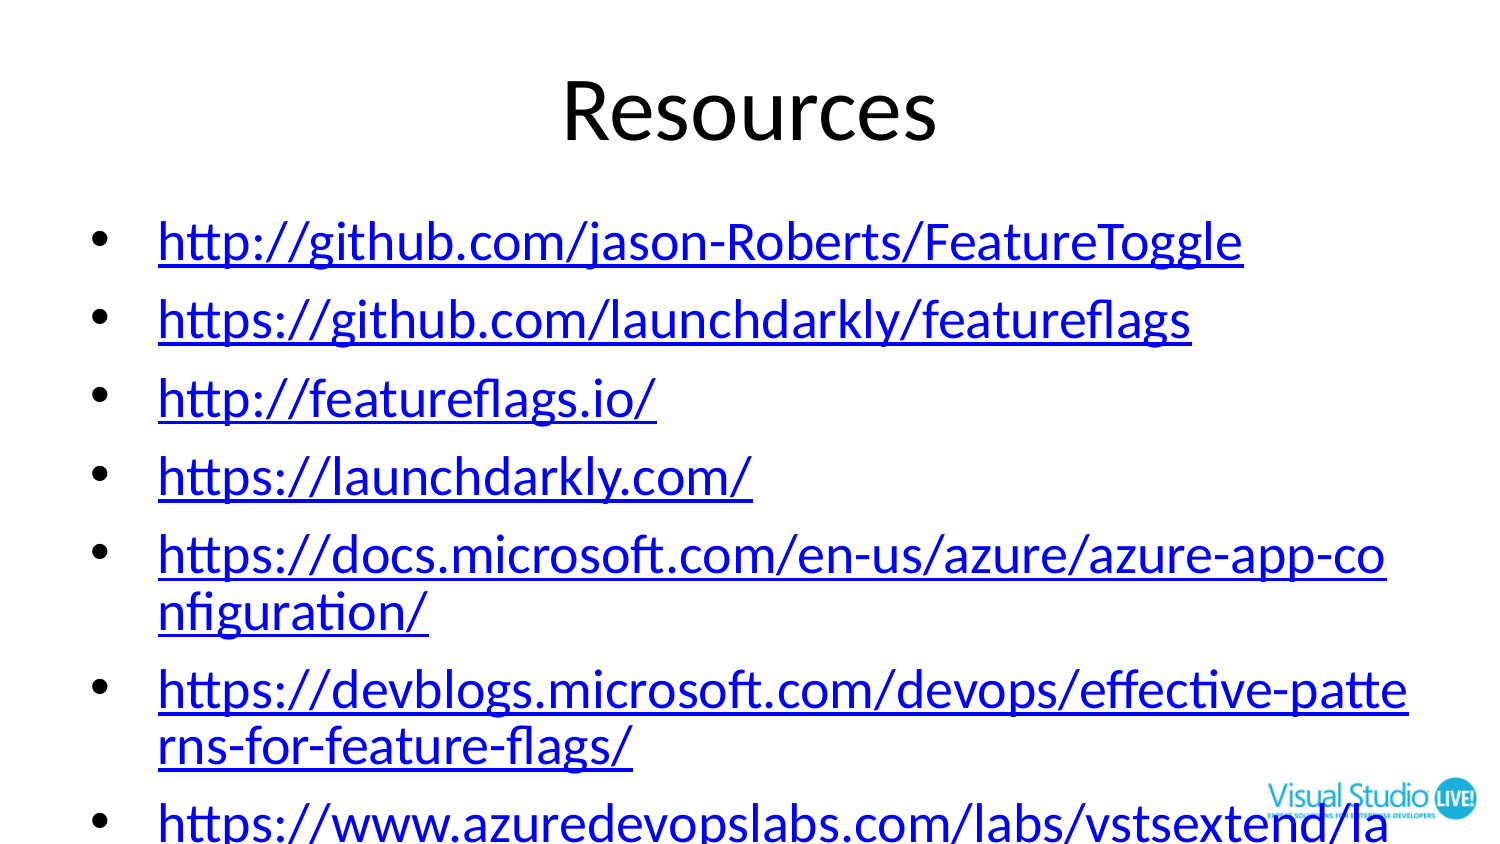

# Resources
http://github.com/jason-Roberts/FeatureToggle
https://github.com/launchdarkly/featureflags
http://featureflags.io/
https://launchdarkly.com/
https://docs.microsoft.com/en-us/azure/azure-app-configuration/
https://devblogs.microsoft.com/devops/effective-patterns-for-feature-flags/
https://www.azuredevopslabs.com/labs/vstsextend/launchdarkly/